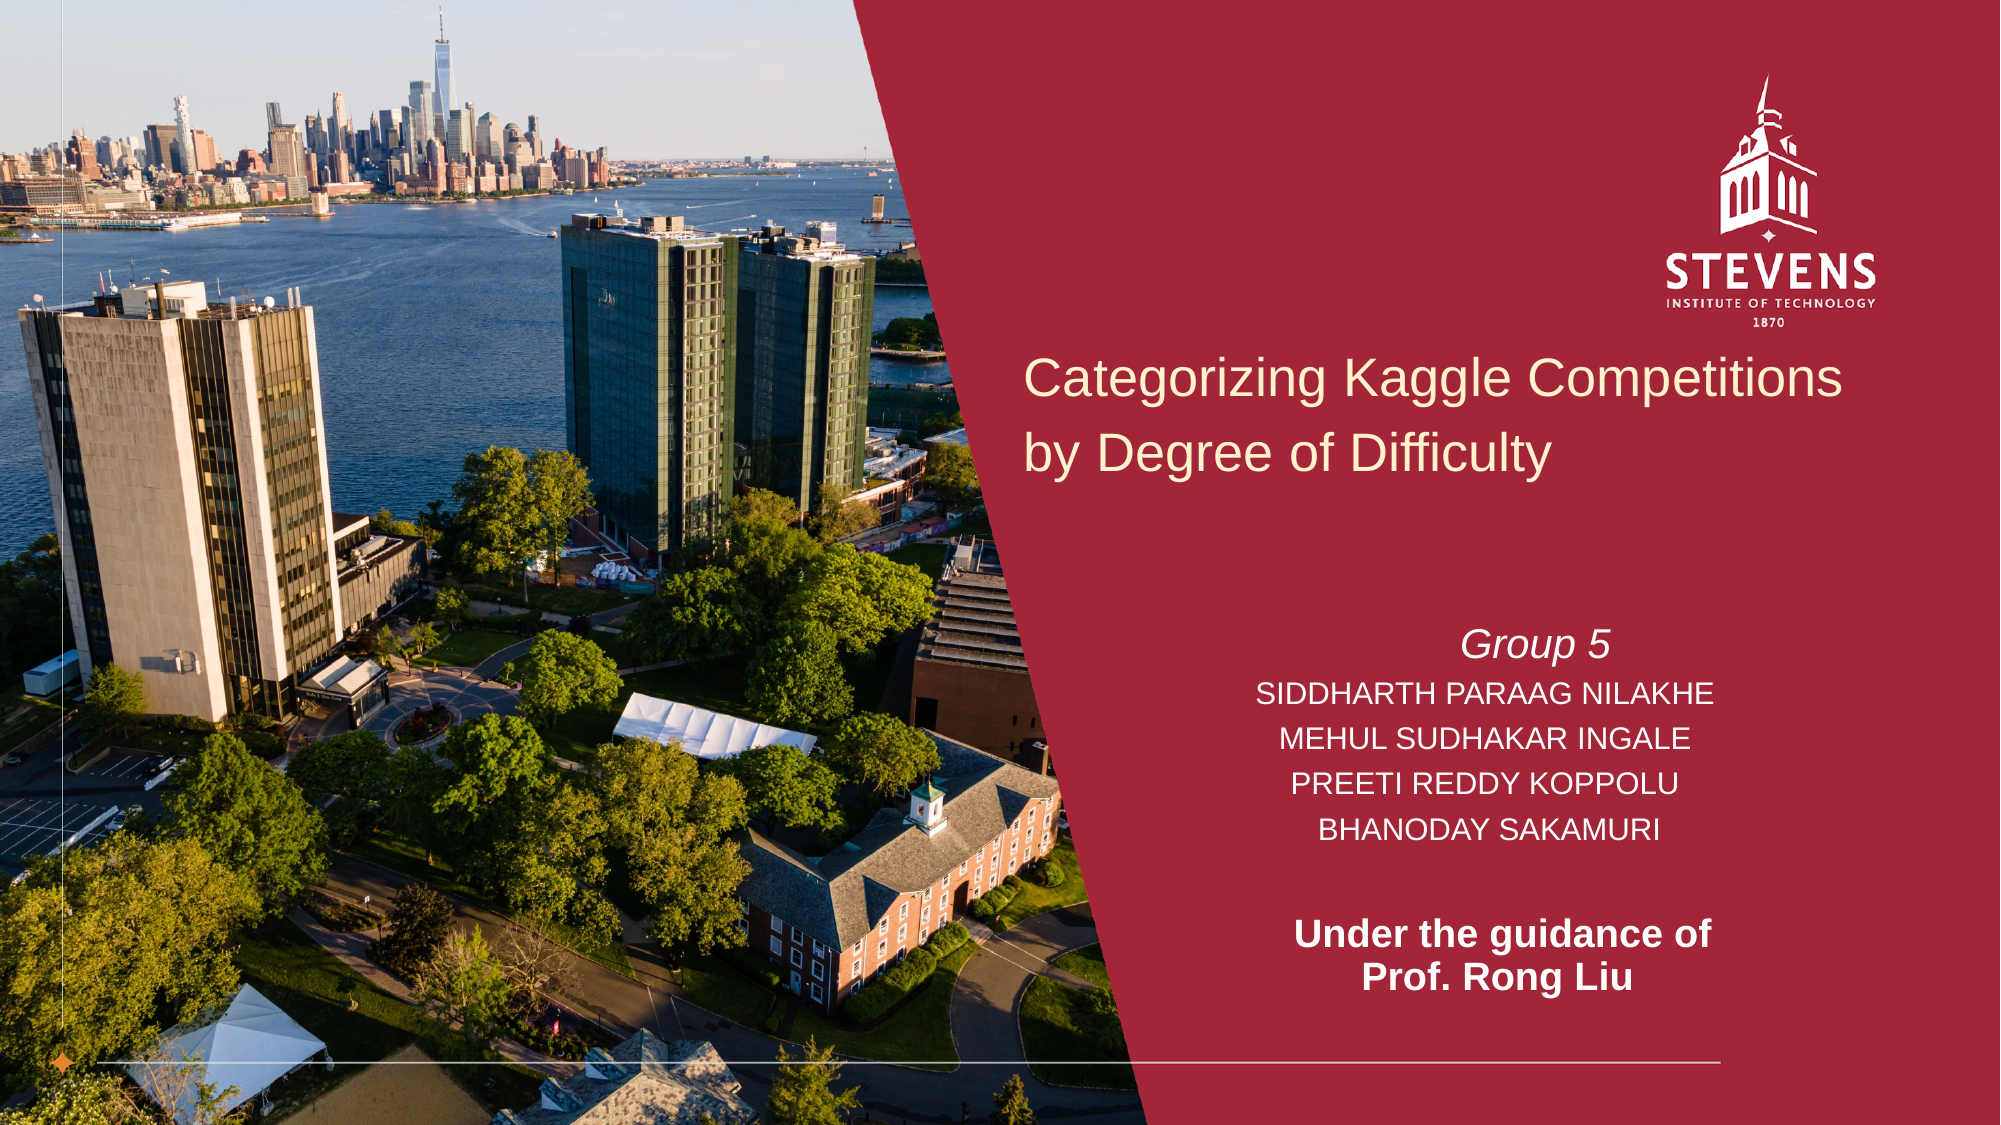

# Categorizing Kaggle Competitions by Degree of Difficulty
                              Group 5
SIDDHARTH PARAAG NILAKHE
MEHUL SUDHAKAR INGALE
PREETI REDDY KOPPOLU
 BHANODAY SAKAMURI

Under the guidance of
Prof. Rong Liu